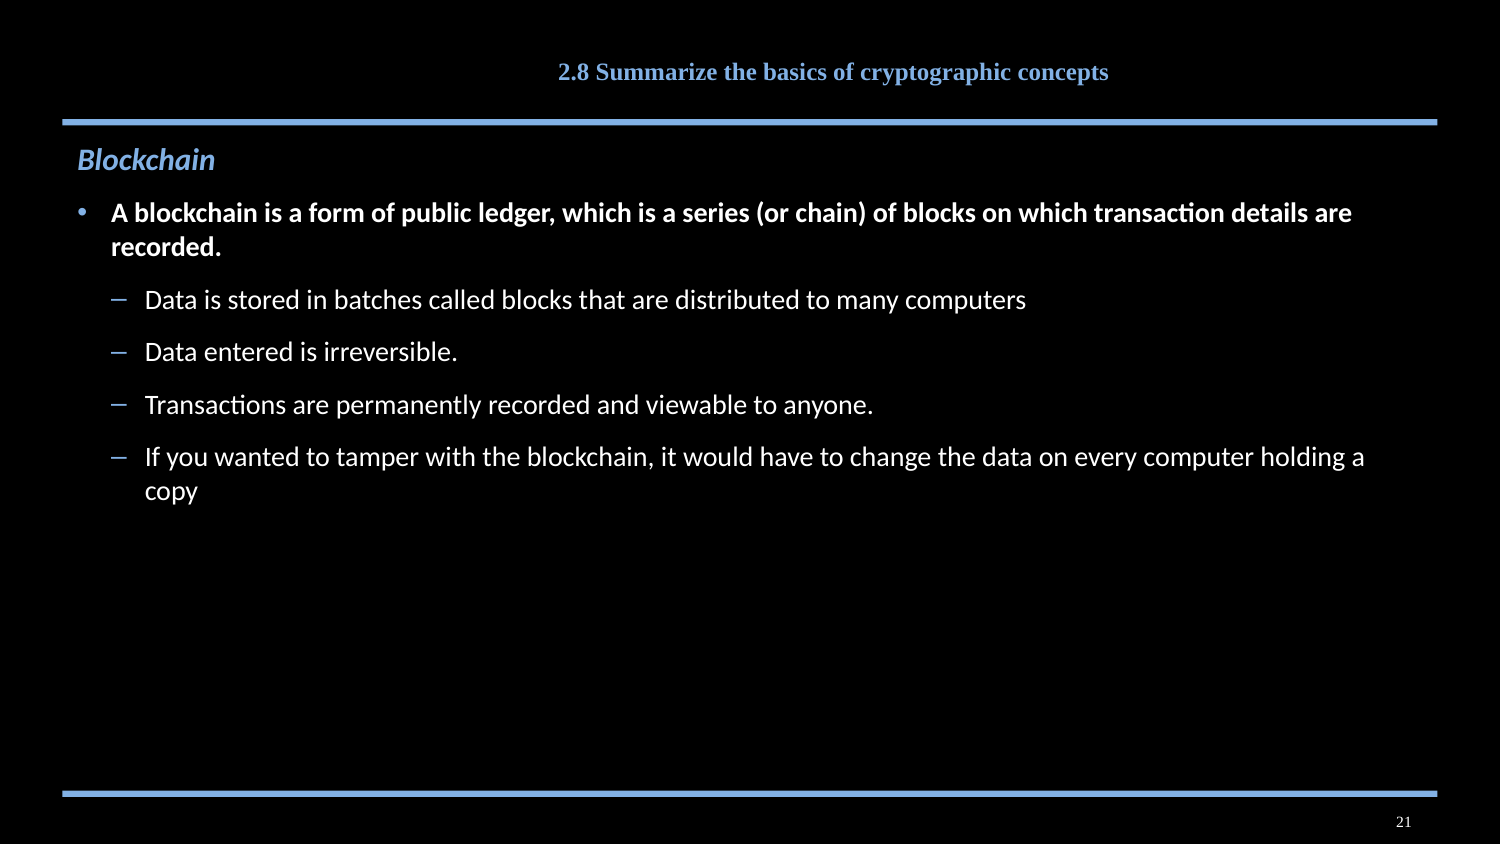

# 2.8 Summarize the basics of cryptographic concepts
Blockchain
A blockchain is a form of public ledger, which is a series (or chain) of blocks on which transaction details are recorded.
Data is stored in batches called blocks that are distributed to many computers
Data entered is irreversible.
Transactions are permanently recorded and viewable to anyone.
If you wanted to tamper with the blockchain, it would have to change the data on every computer holding a copy

21